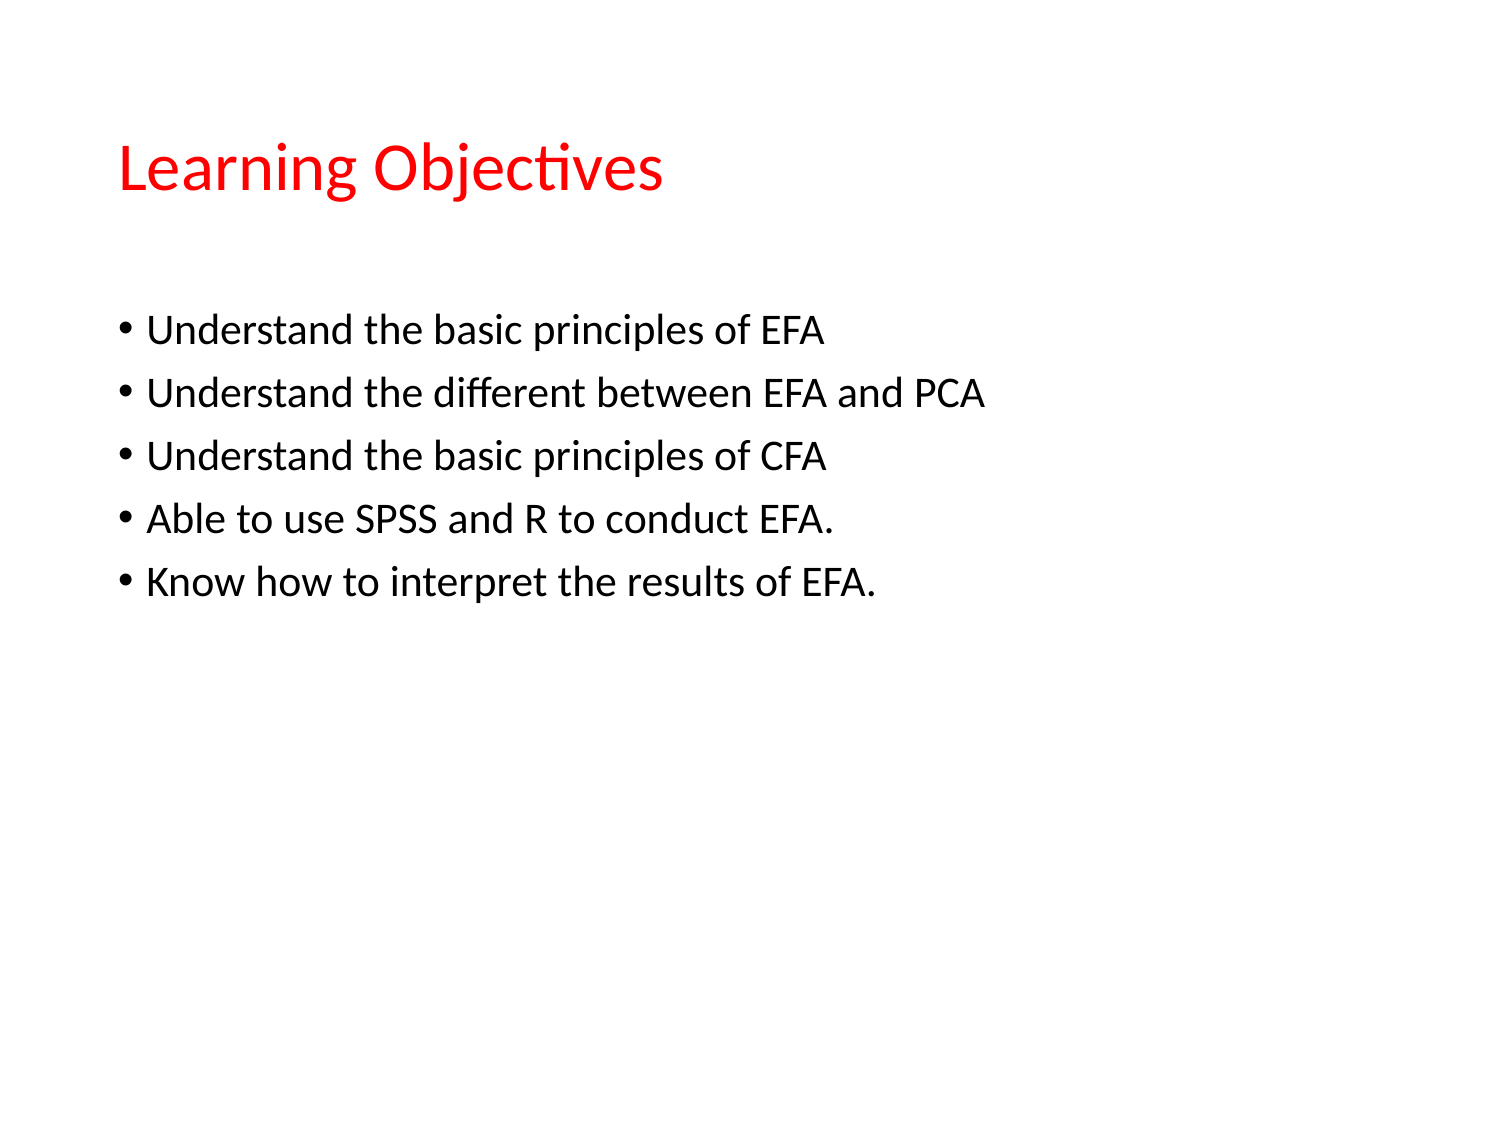

# Learning Objectives
Understand the basic principles of EFA
Understand the different between EFA and PCA
Understand the basic principles of CFA
Able to use SPSS and R to conduct EFA.
Know how to interpret the results of EFA.